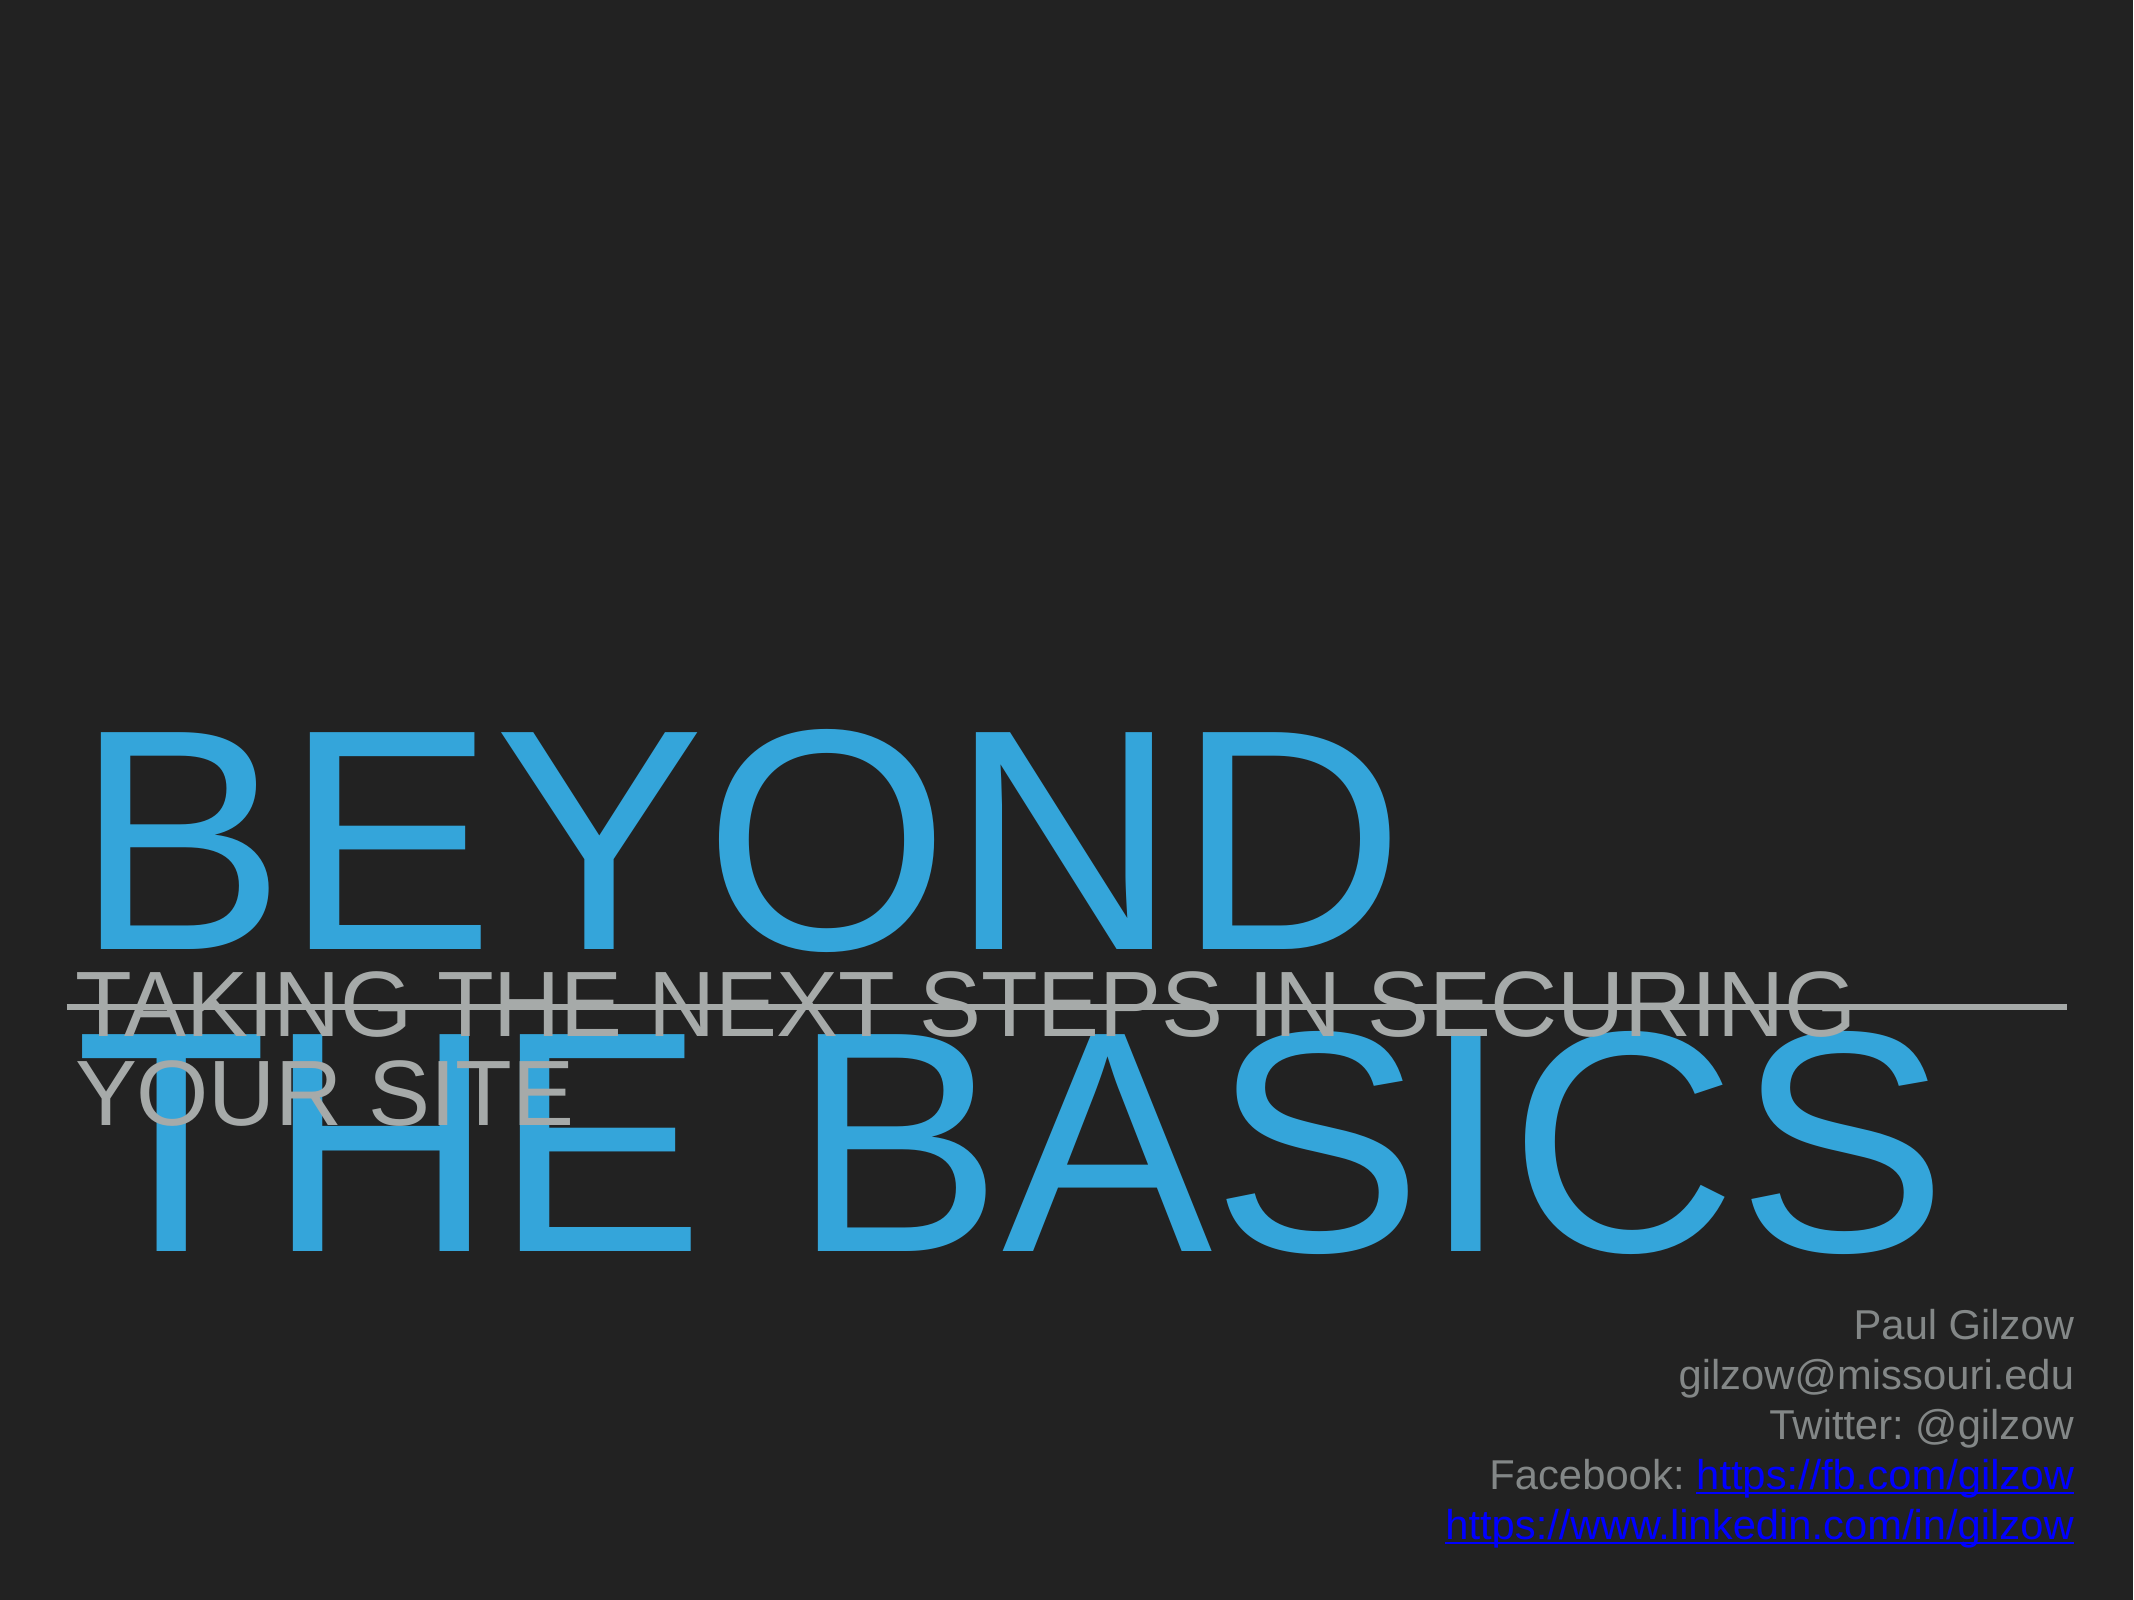

# beyond the basics
taking the next steps in securing your site
Paul Gilzow
gilzow@missouri.edu
Twitter: @gilzow
Facebook: https://fb.com/gilzow
https://www.linkedin.com/in/gilzow